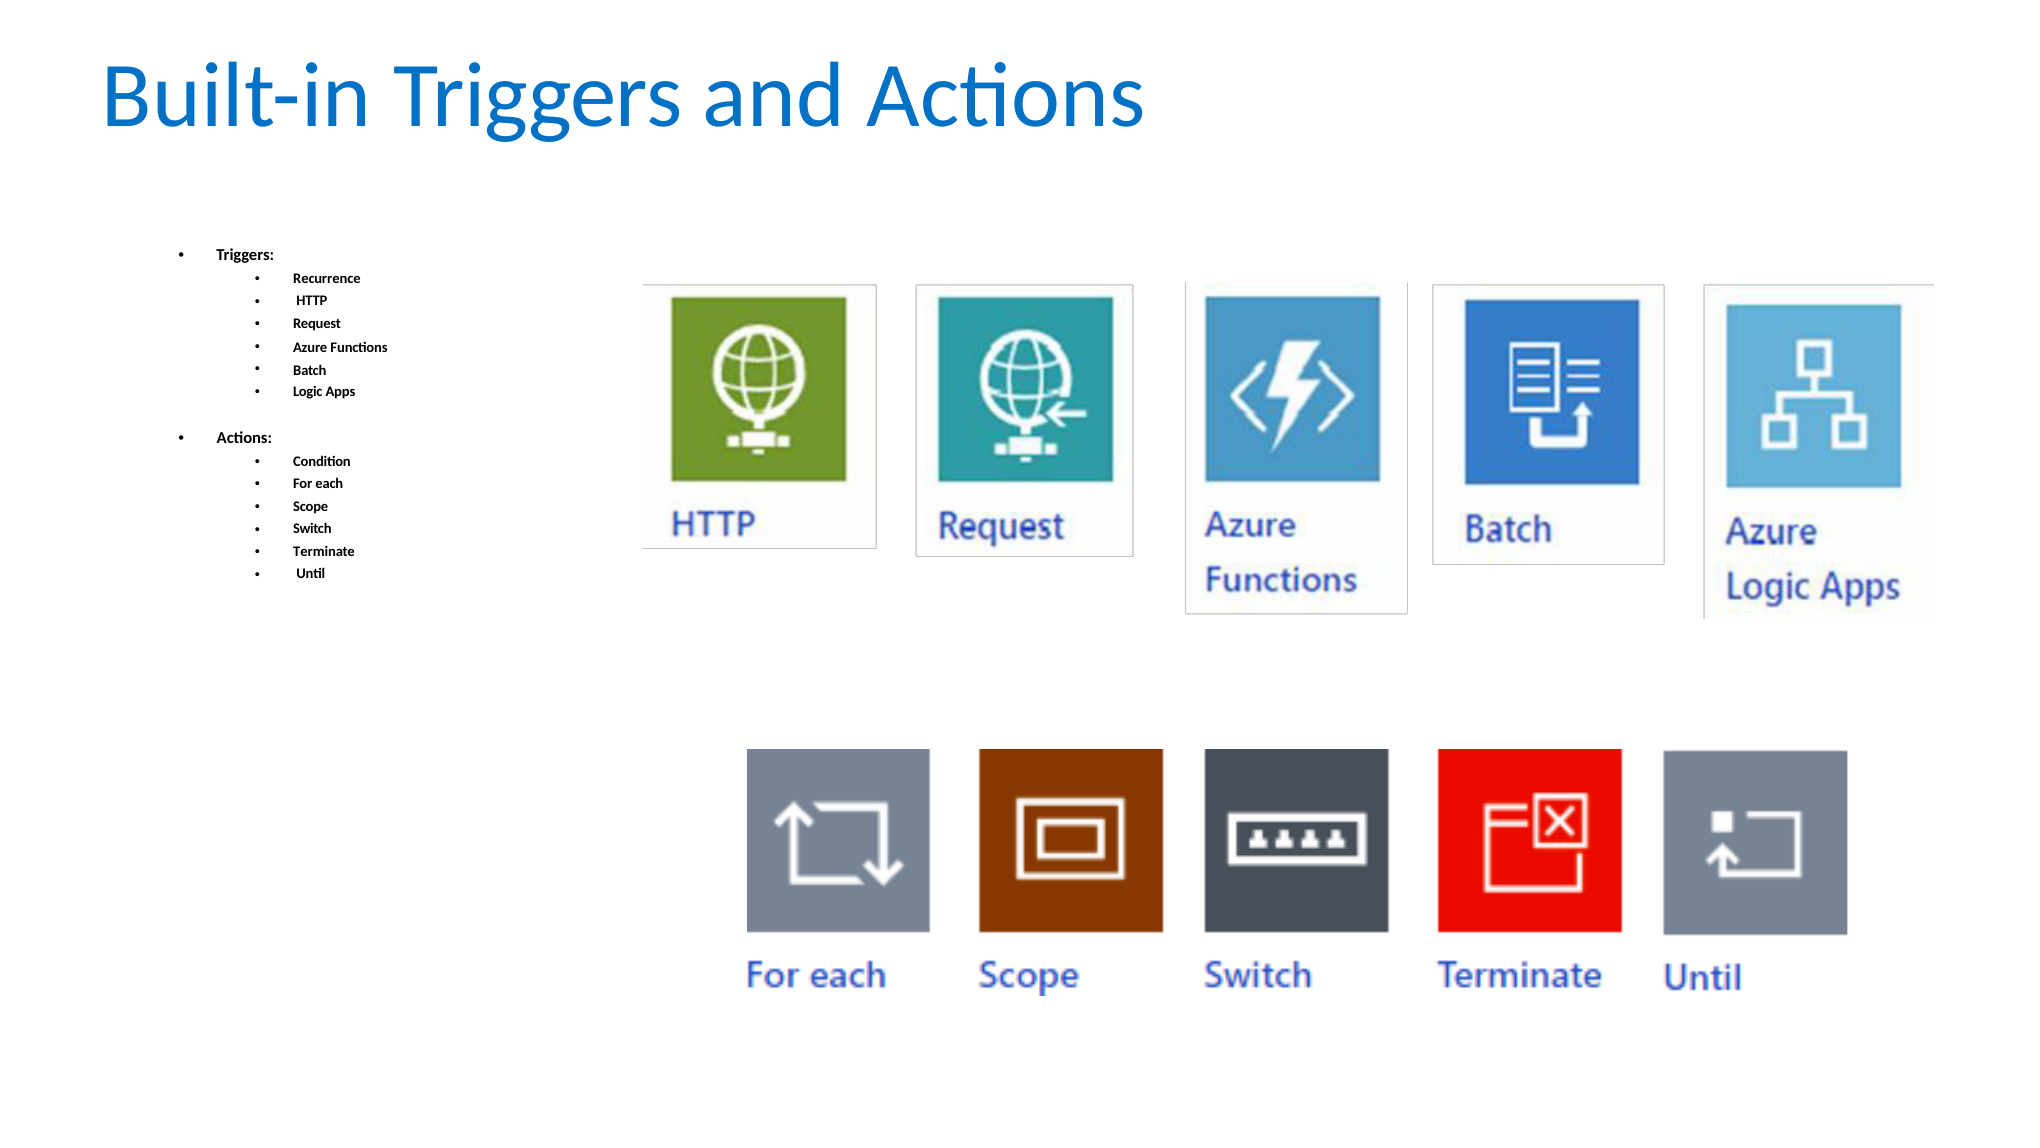

Built-in Triggers and Actions
Triggers:
•
•
•
•
•
•
•
Recurrence  HTTP
Request
Azure Functions  Batch
Logic Apps

Actions:
•
•
•
•
•
•
•
Condition  For each  Scope  Switch  Terminate  Until